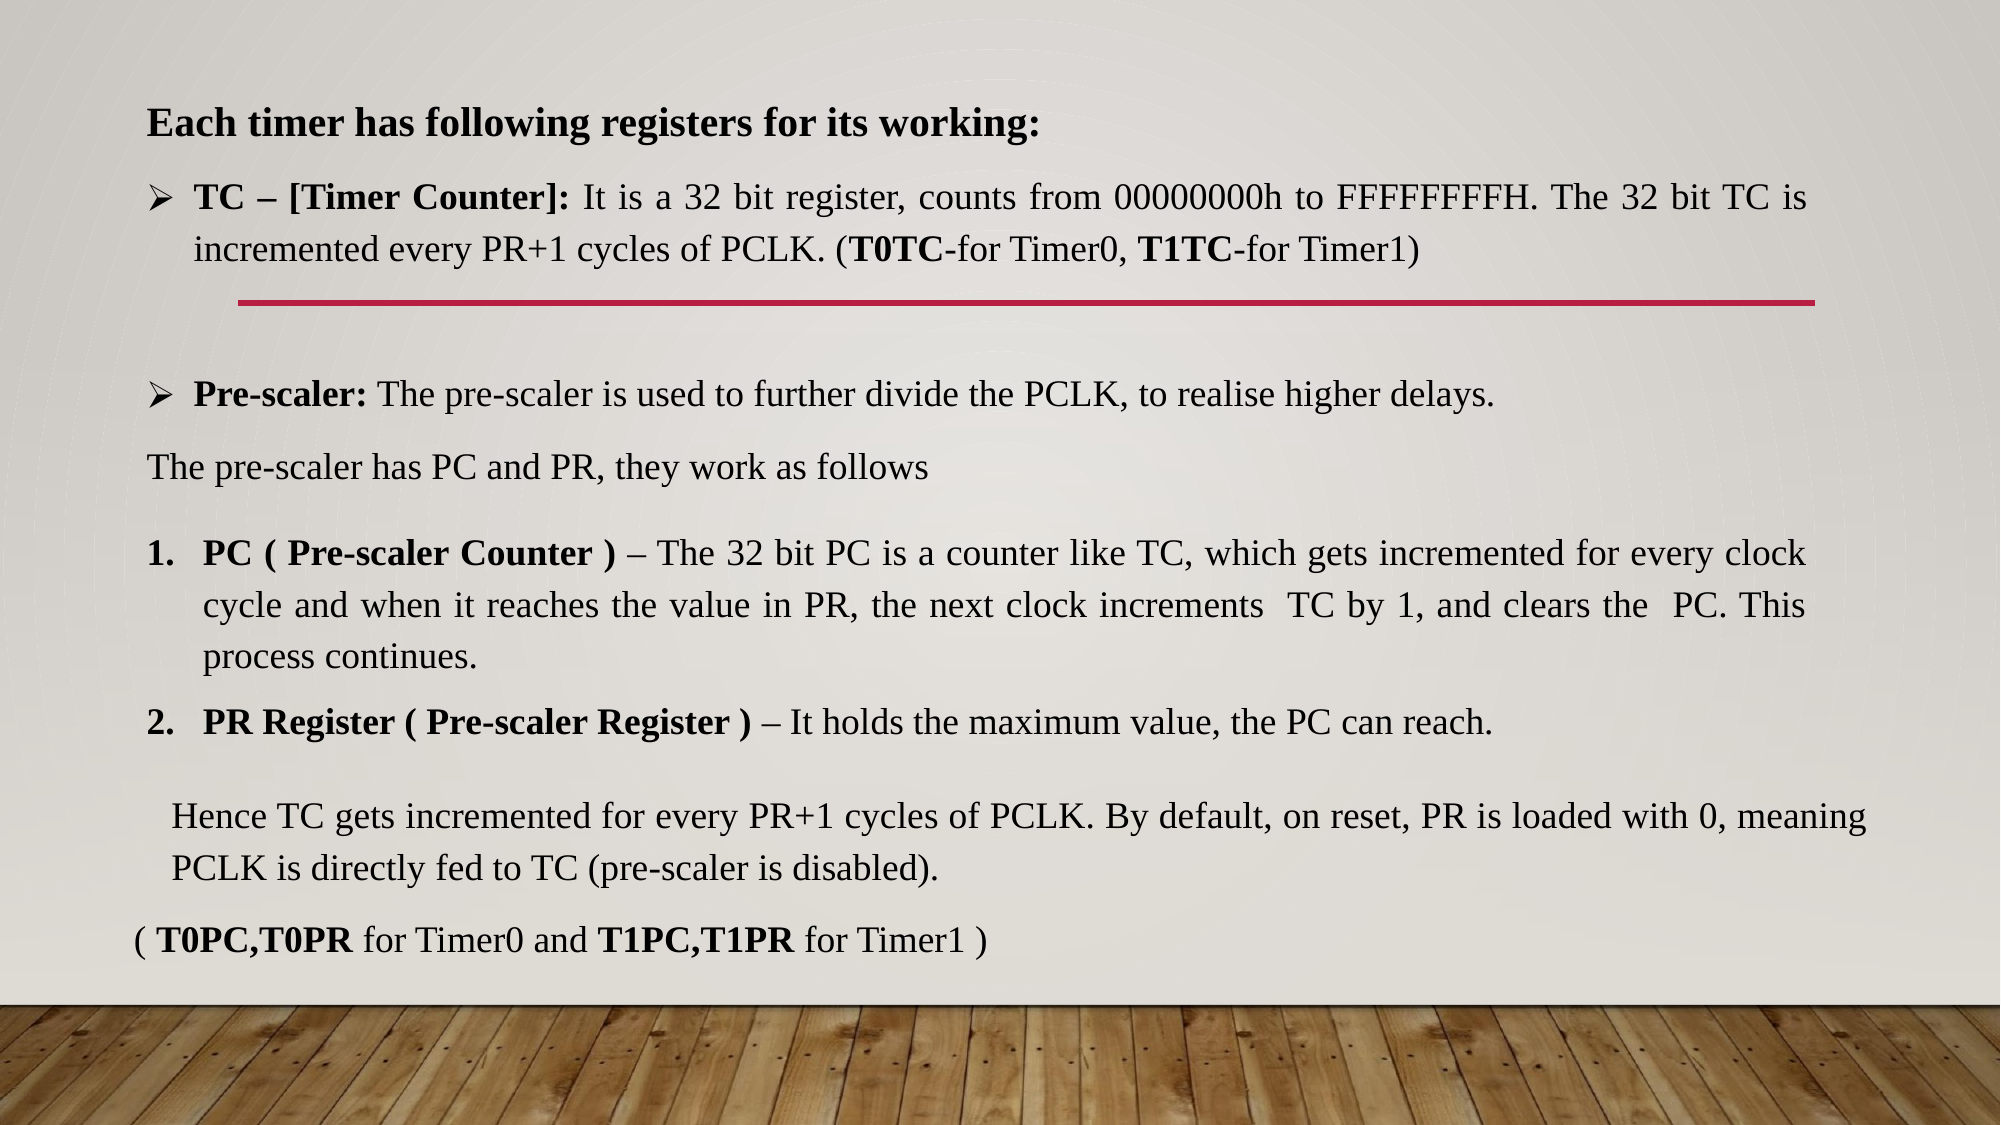

Each timer has following registers for its working:
TC – [Timer Counter]: It is a 32 bit register, counts from 00000000h to FFFFFFFFH. The 32 bit TC is incremented every PR+1 cycles of PCLK. (T0TC-for Timer0, T1TC-for Timer1)

Pre-scaler: The pre-scaler is used to further divide the PCLK, to realise higher delays.
The pre-scaler has PC and PR, they work as follows
PC ( Pre-scaler Counter ) – The 32 bit PC is a counter like TC, which gets incremented for every clock cycle and when it reaches the value in PR, the next clock increments  TC by 1, and clears the  PC. This process continues.
PR Register ( Pre-scaler Register ) – It holds the maximum value, the PC can reach.
Hence TC gets incremented for every PR+1 cycles of PCLK. By default, on reset, PR is loaded with 0, meaning PCLK is directly fed to TC (pre-scaler is disabled).
( T0PC,T0PR for Timer0 and T1PC,T1PR for Timer1 )